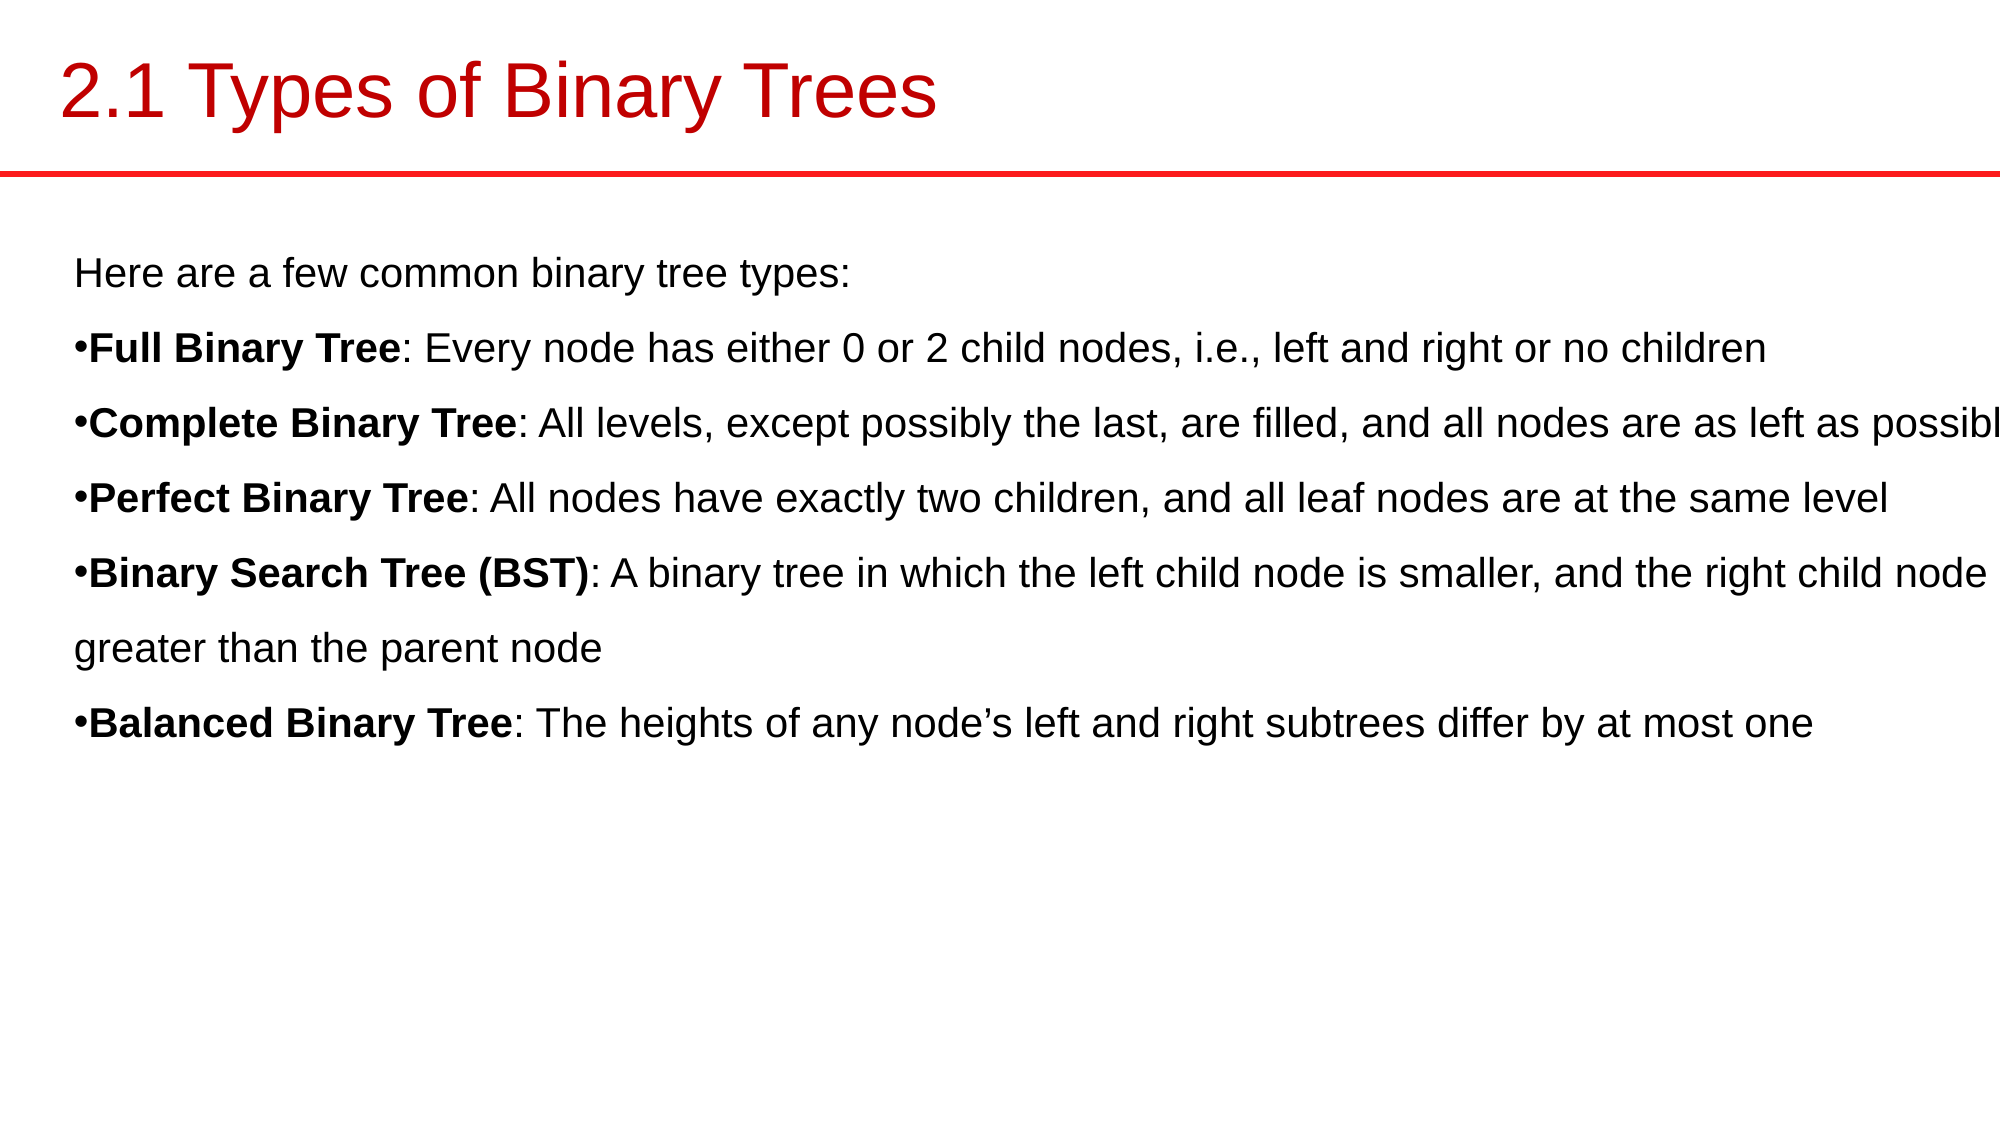

# 2.1 Types of Binary Trees
Here are a few common binary tree types:
Full Binary Tree: Every node has either 0 or 2 child nodes, i.e., left and right or no children
Complete Binary Tree: All levels, except possibly the last, are filled, and all nodes are as left as possible
Perfect Binary Tree: All nodes have exactly two children, and all leaf nodes are at the same level
Binary Search Tree (BST): A binary tree in which the left child node is smaller, and the right child node is greater than the parent node
Balanced Binary Tree: The heights of any node’s left and right subtrees differ by at most one